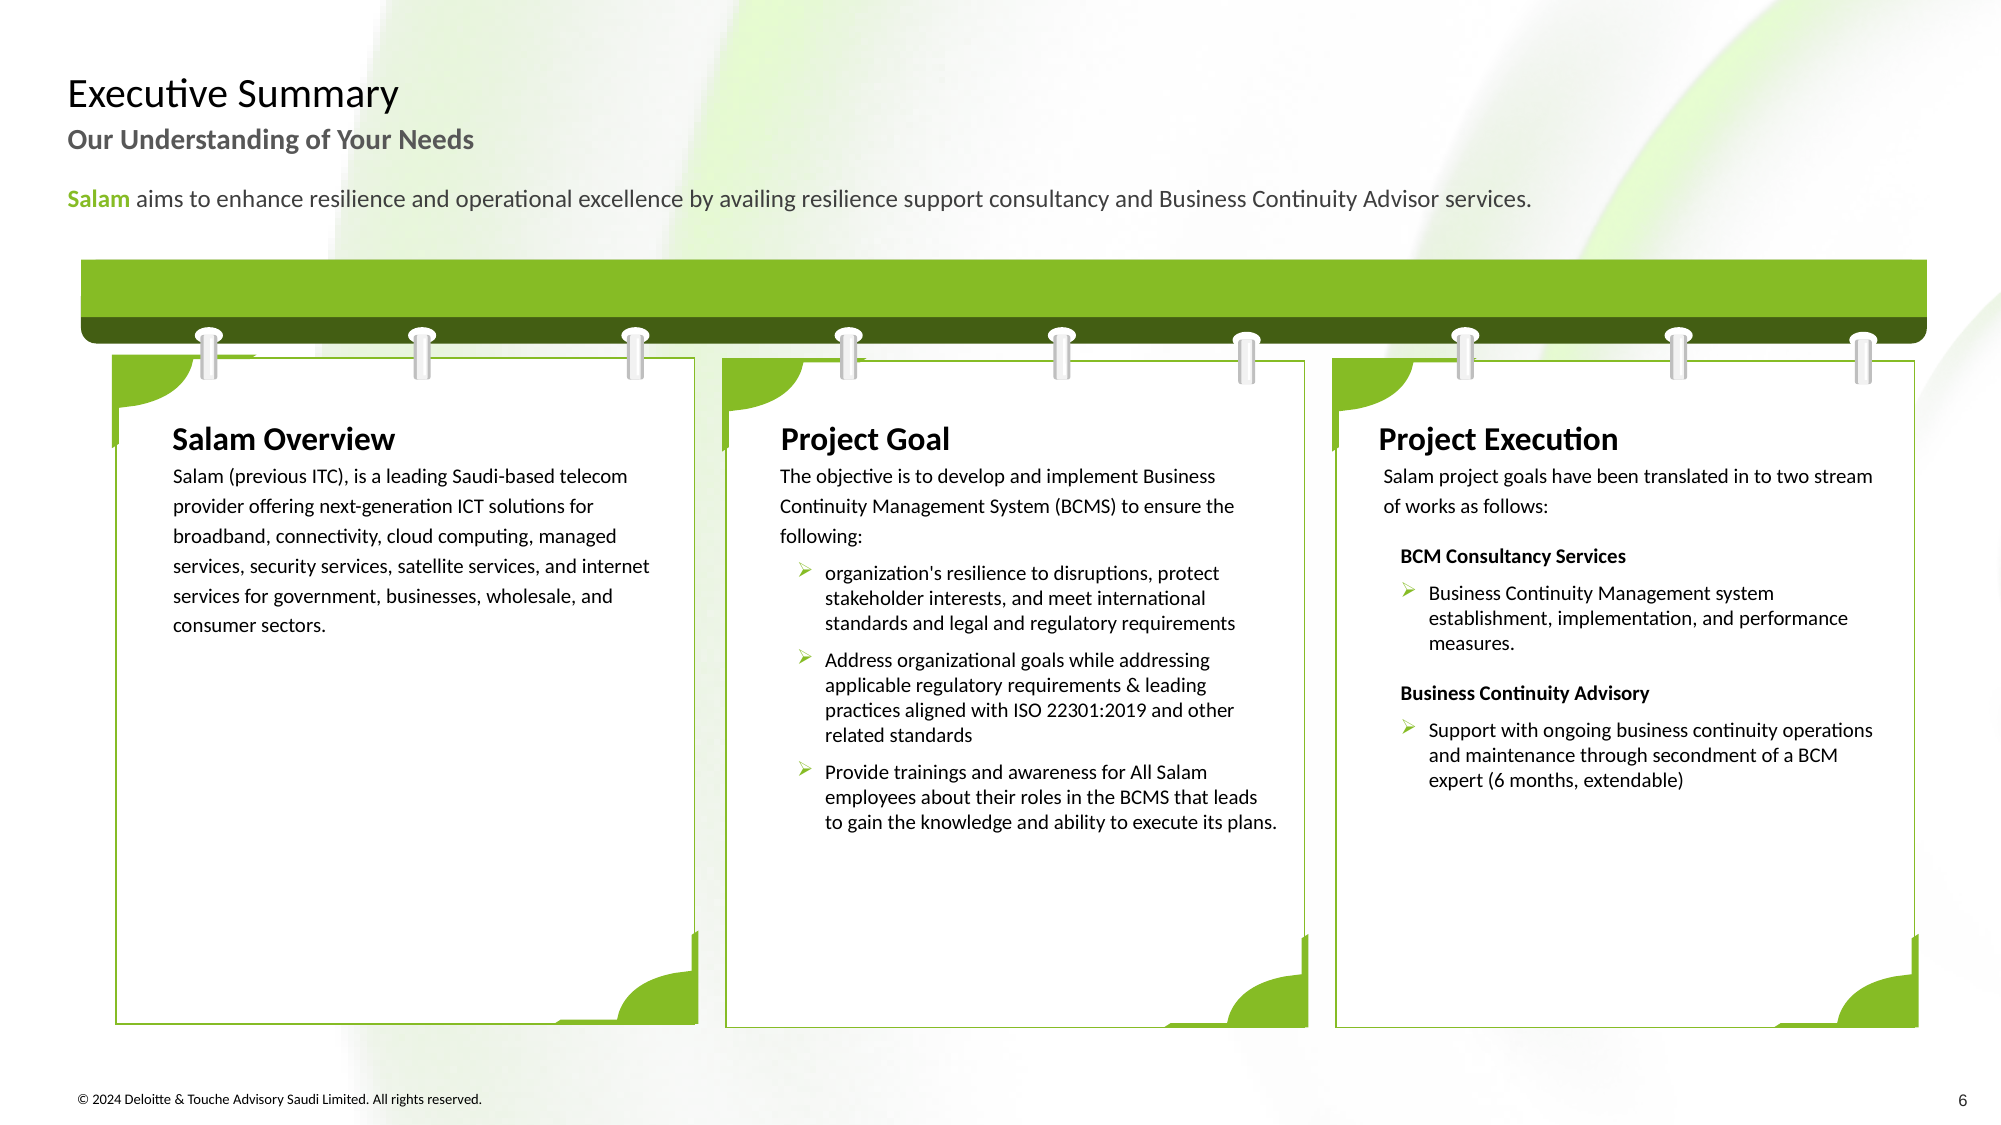

Executive Summary
Our Understanding of Your Needs
Salam aims to enhance resilience and operational excellence by availing resilience support consultancy and Business Continuity Advisor services.

Salam Overview
Project Goal
Project Execution
Salam (previous ITC), is a leading Saudi-based telecom provider offering next-generation ICT solutions for broadband, connectivity, cloud computing, managed services, security services, satellite services, and internet services for government, businesses, wholesale, and consumer sectors.
The objective is to develop and implement Business Continuity Management System (BCMS) to ensure the following:
organization's resilience to disruptions, protect stakeholder interests, and meet international standards and legal and regulatory requirements
Address organizational goals while addressing applicable regulatory requirements & leading practices aligned with ISO 22301:2019 and other related standards
Provide trainings and awareness for All Salam employees about their roles in the BCMS that leads to gain the knowledge and ability to execute its plans.
Salam project goals have been translated in to two stream of works as follows:
BCM Consultancy Services
Business Continuity Management system establishment, implementation, and performance measures.
Business Continuity Advisory
Support with ongoing business continuity operations and maintenance through secondment of a BCM expert (6 months, extendable)